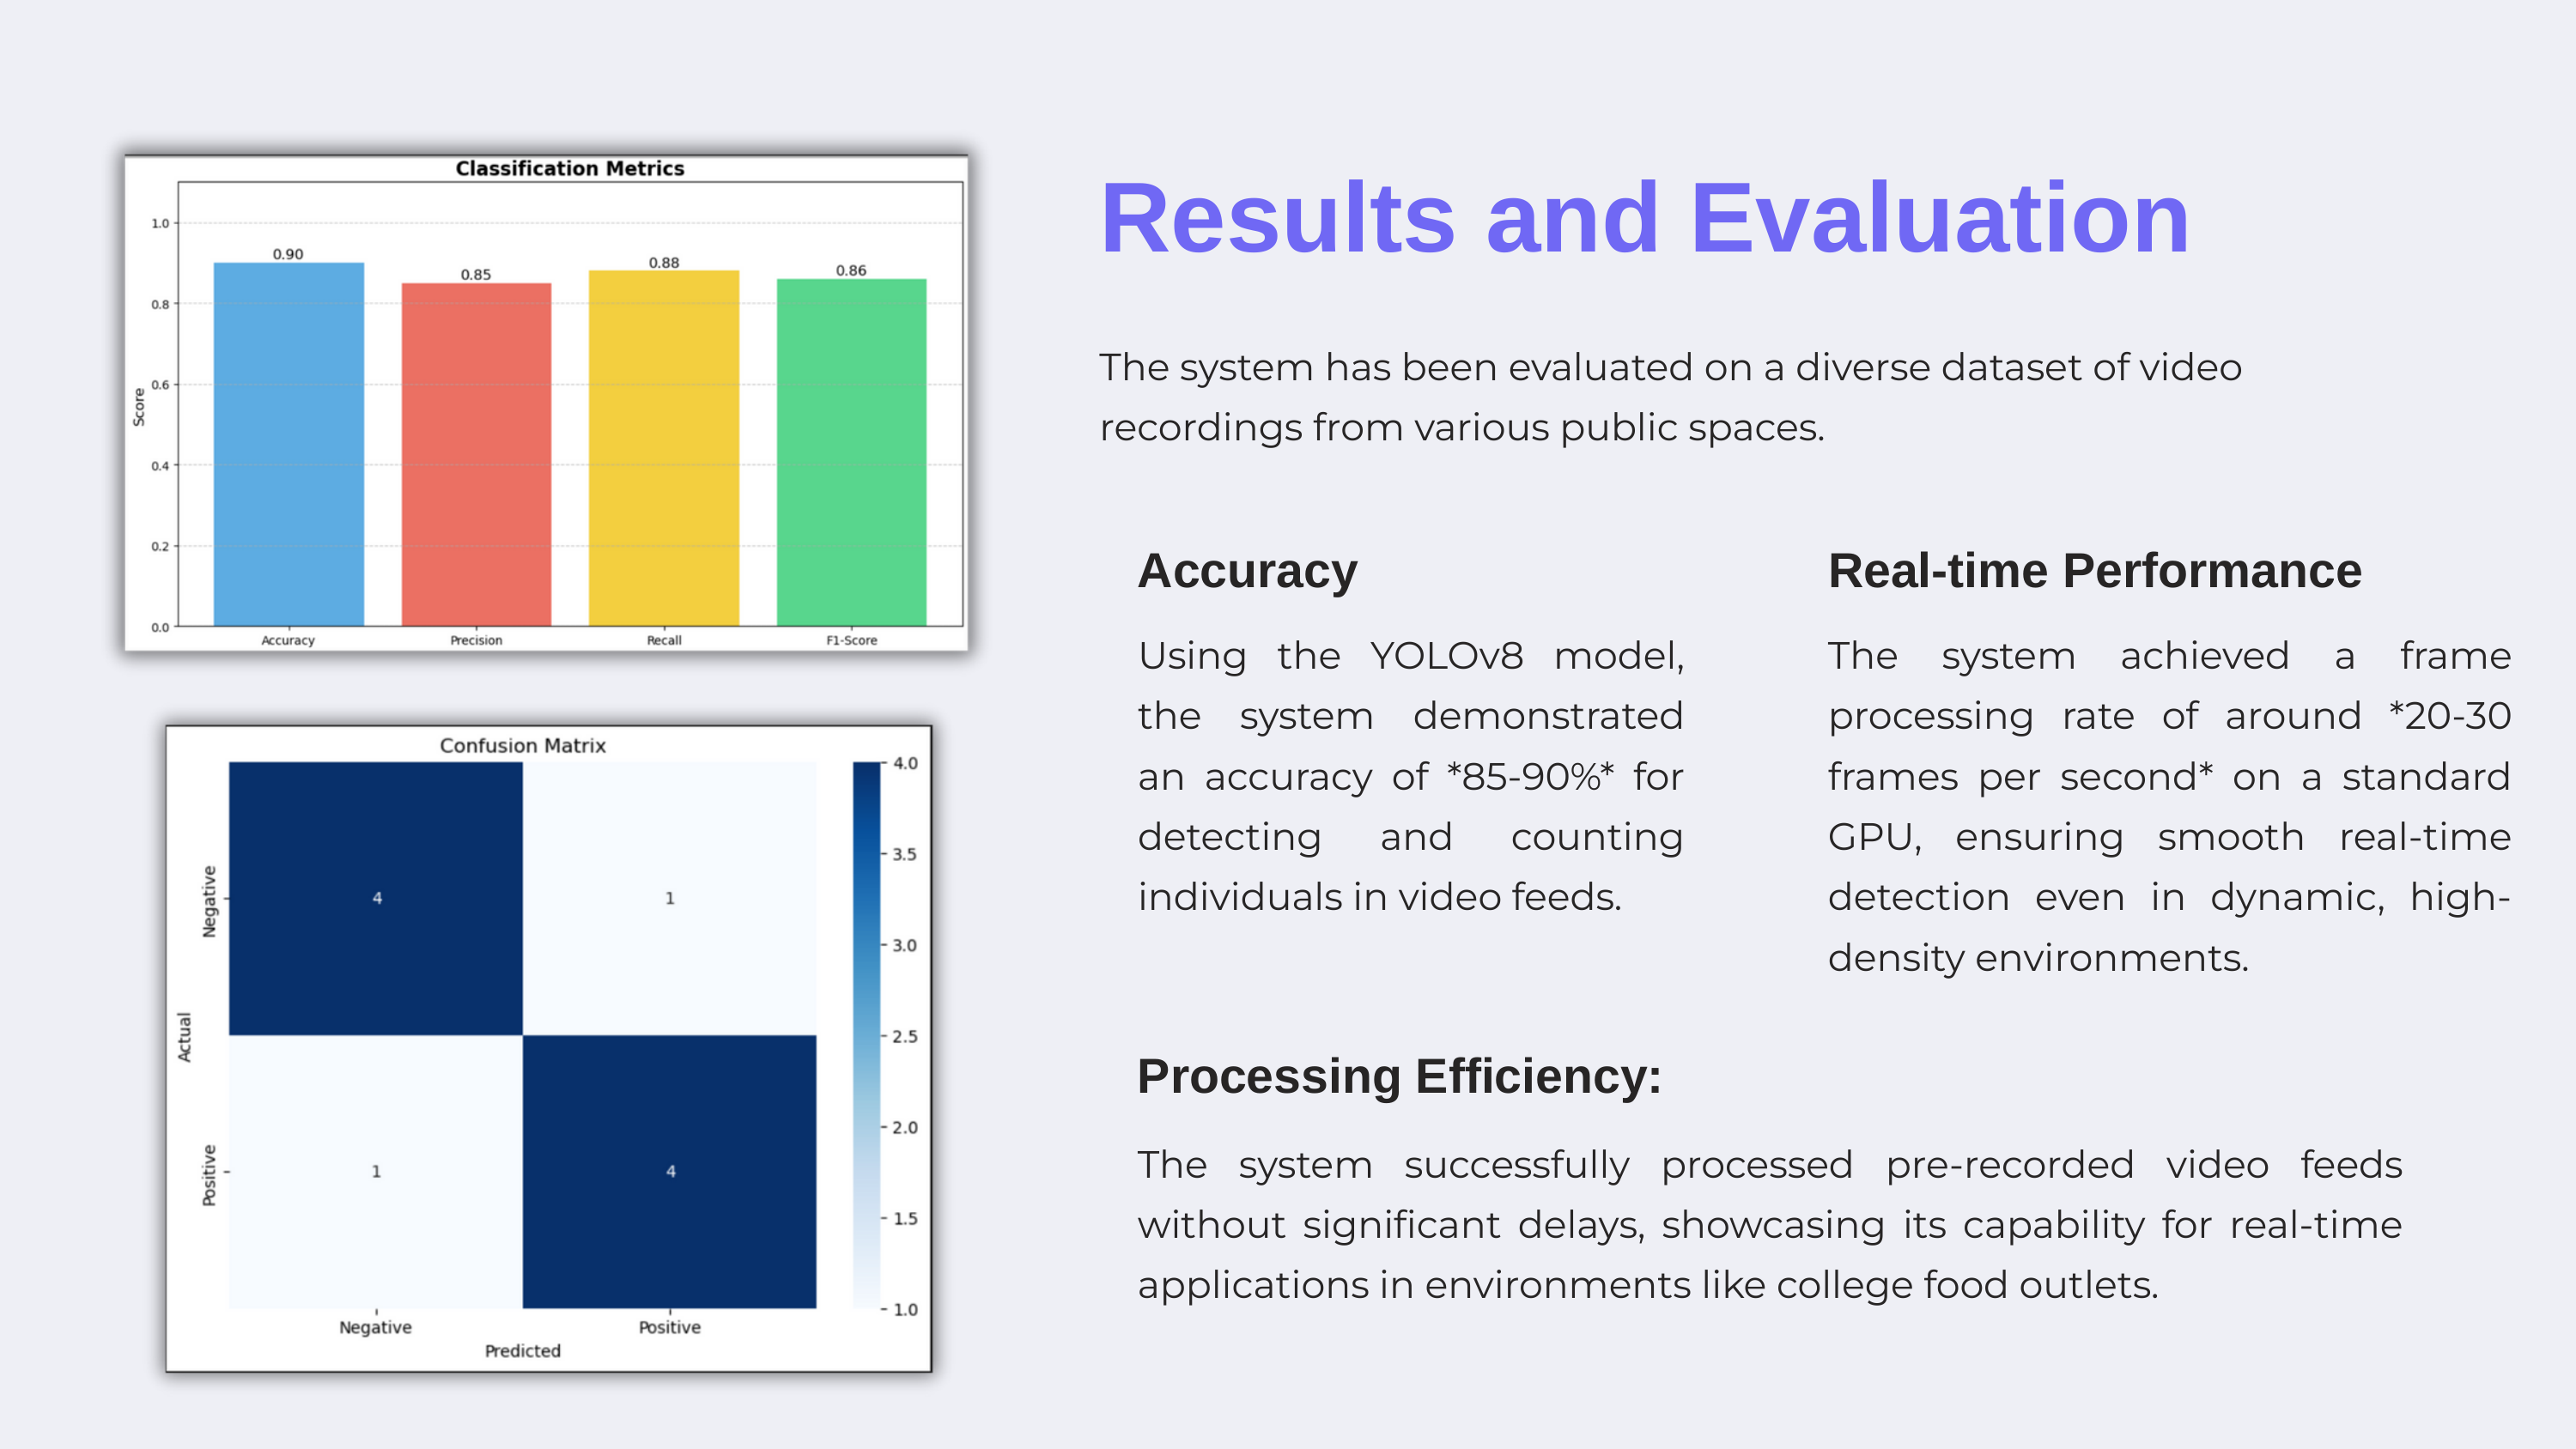

Results and Evaluation
The system has been evaluated on a diverse dataset of video recordings from various public spaces.

Accuracy
Real-time Performance
Using the YOLOv8 model, the system demonstrated an accuracy of *85-90%* for detecting and counting individuals in video feeds.
The system achieved a frame processing rate of around *20-30 frames per second* on a standard GPU, ensuring smooth real-time detection even in dynamic, high-density environments.

Processing Efficiency:

The system successfully processed pre-recorded video feeds without significant delays, showcasing its capability for real-time applications in environments like college food outlets.